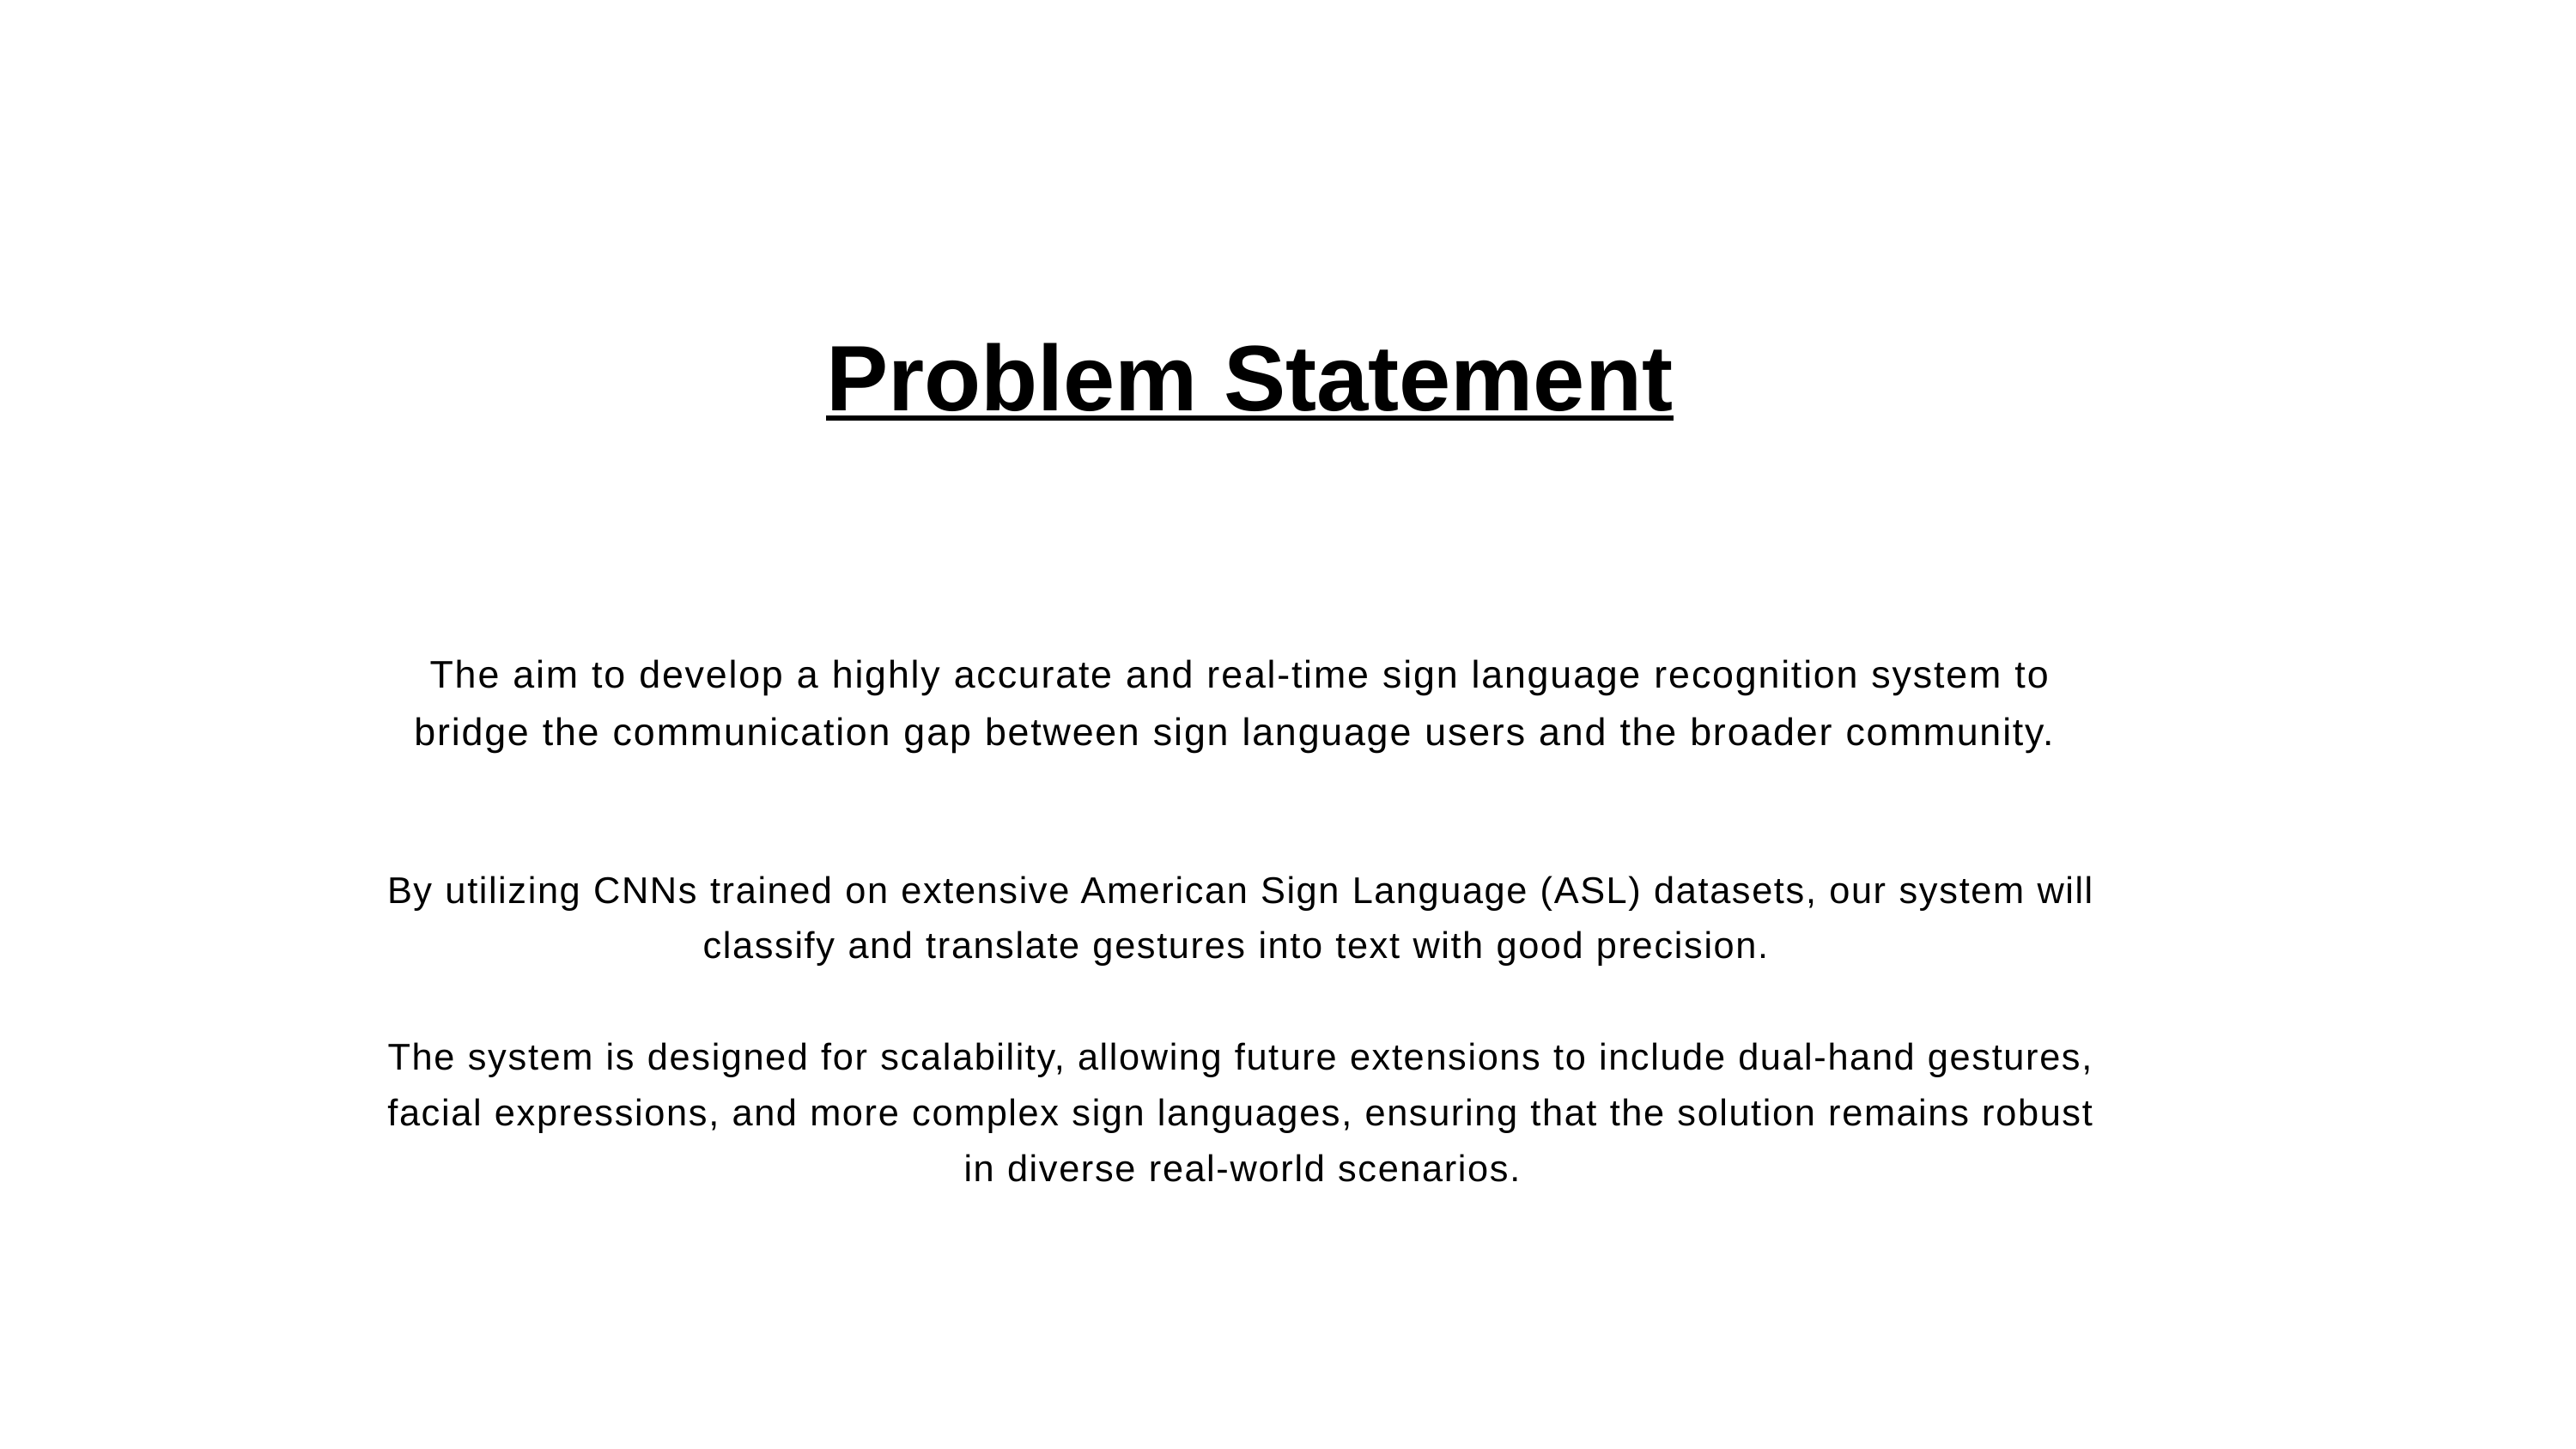

Problem Statement
The aim to develop a highly accurate and real-time sign language recognition system to bridge the communication gap between sign language users and the broader community.

By utilizing CNNs trained on extensive American Sign Language (ASL) datasets, our system will classify and translate gestures into text with good precision.

The system is designed for scalability, allowing future extensions to include dual-hand gestures, facial expressions, and more complex sign languages, ensuring that the solution remains robust in diverse real-world scenarios.